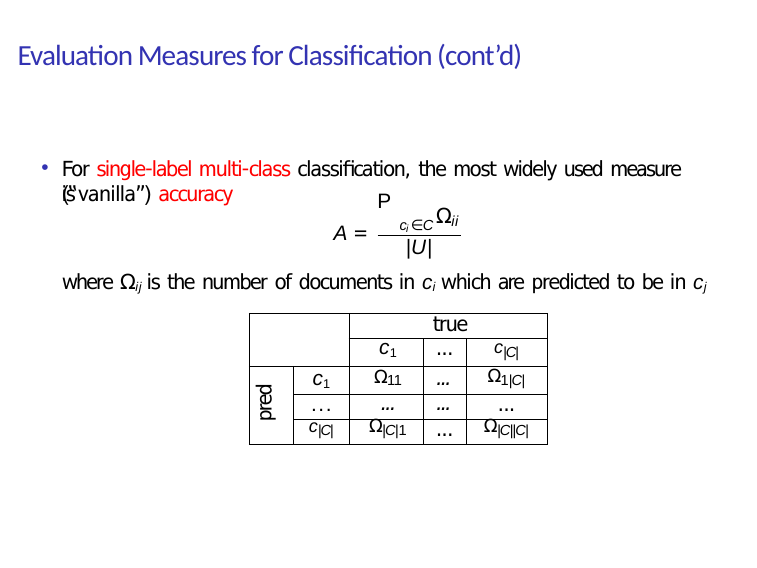

# Evaluation Measures for Classification (cont’d)
For single-label multi-class classification, the most widely used measure is
(“vanilla”) accuracy
P
Ω
ii
c ∈C
A =
i
|U|

where Ωij is the number of documents in ci which are predicted to be in cj
|  |  | true |  |  |
| --- | --- | --- | --- | --- |
|  |  | c1 | ... | c|C| |
| pred | c1 | Ω11 | ... | Ω1|C| |
|  | ... | ... | ... | ... |
|  | c|C| | Ω|C|1 | ... | Ω|C||C| |